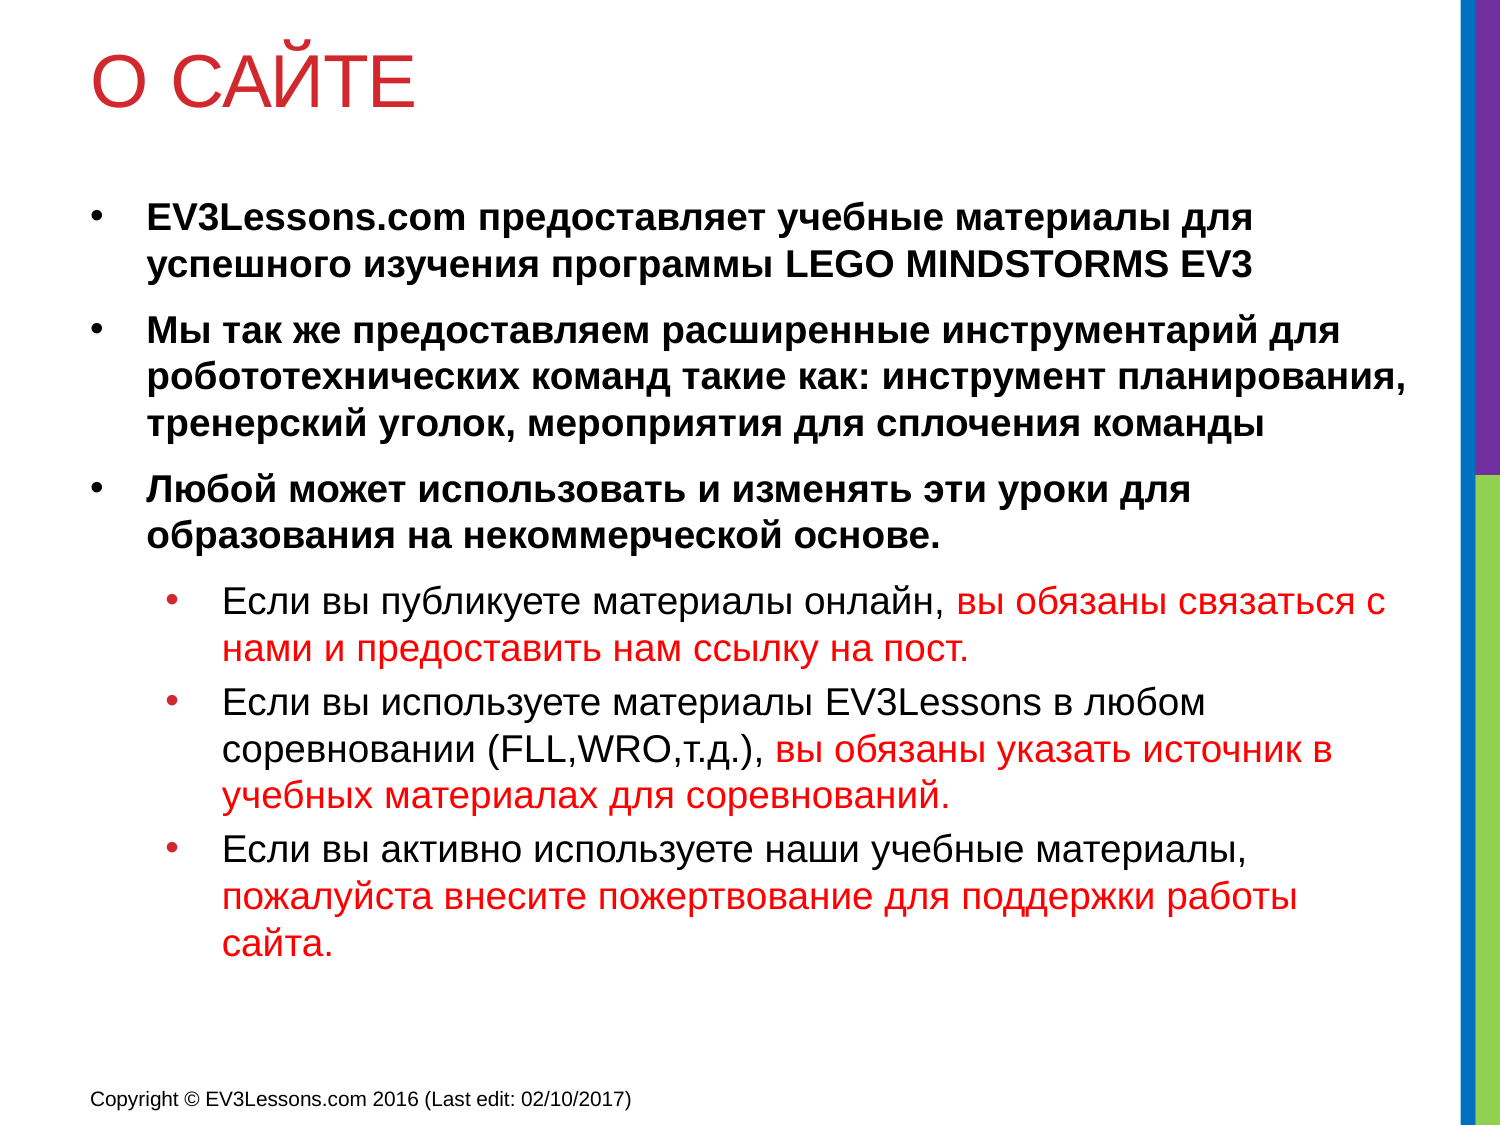

# О сайте
EV3Lessons.com предоставляет учебные материалы для успешного изучения программы LEGO MINDSTORMS EV3
Мы так же предоставляем расширенные инструментарий для робототехнических команд такие как: инструмент планирования, тренерский уголок, мероприятия для сплочения команды
Любой может использовать и изменять эти уроки для образования на некоммерческой основе.
Если вы публикуете материалы онлайн, вы обязаны связаться с нами и предоставить нам ссылку на пост.
Если вы используете материалы EV3Lessons в любом соревновании (FLL,WRO,т.д.), вы обязаны указать источник в учебных материалах для соревнований.
Если вы активно используете наши учебные материалы, пожалуйста внесите пожертвование для поддержки работы сайта.

Copyright © EV3Lessons.com 2016 (Last edit: 02/10/2017)